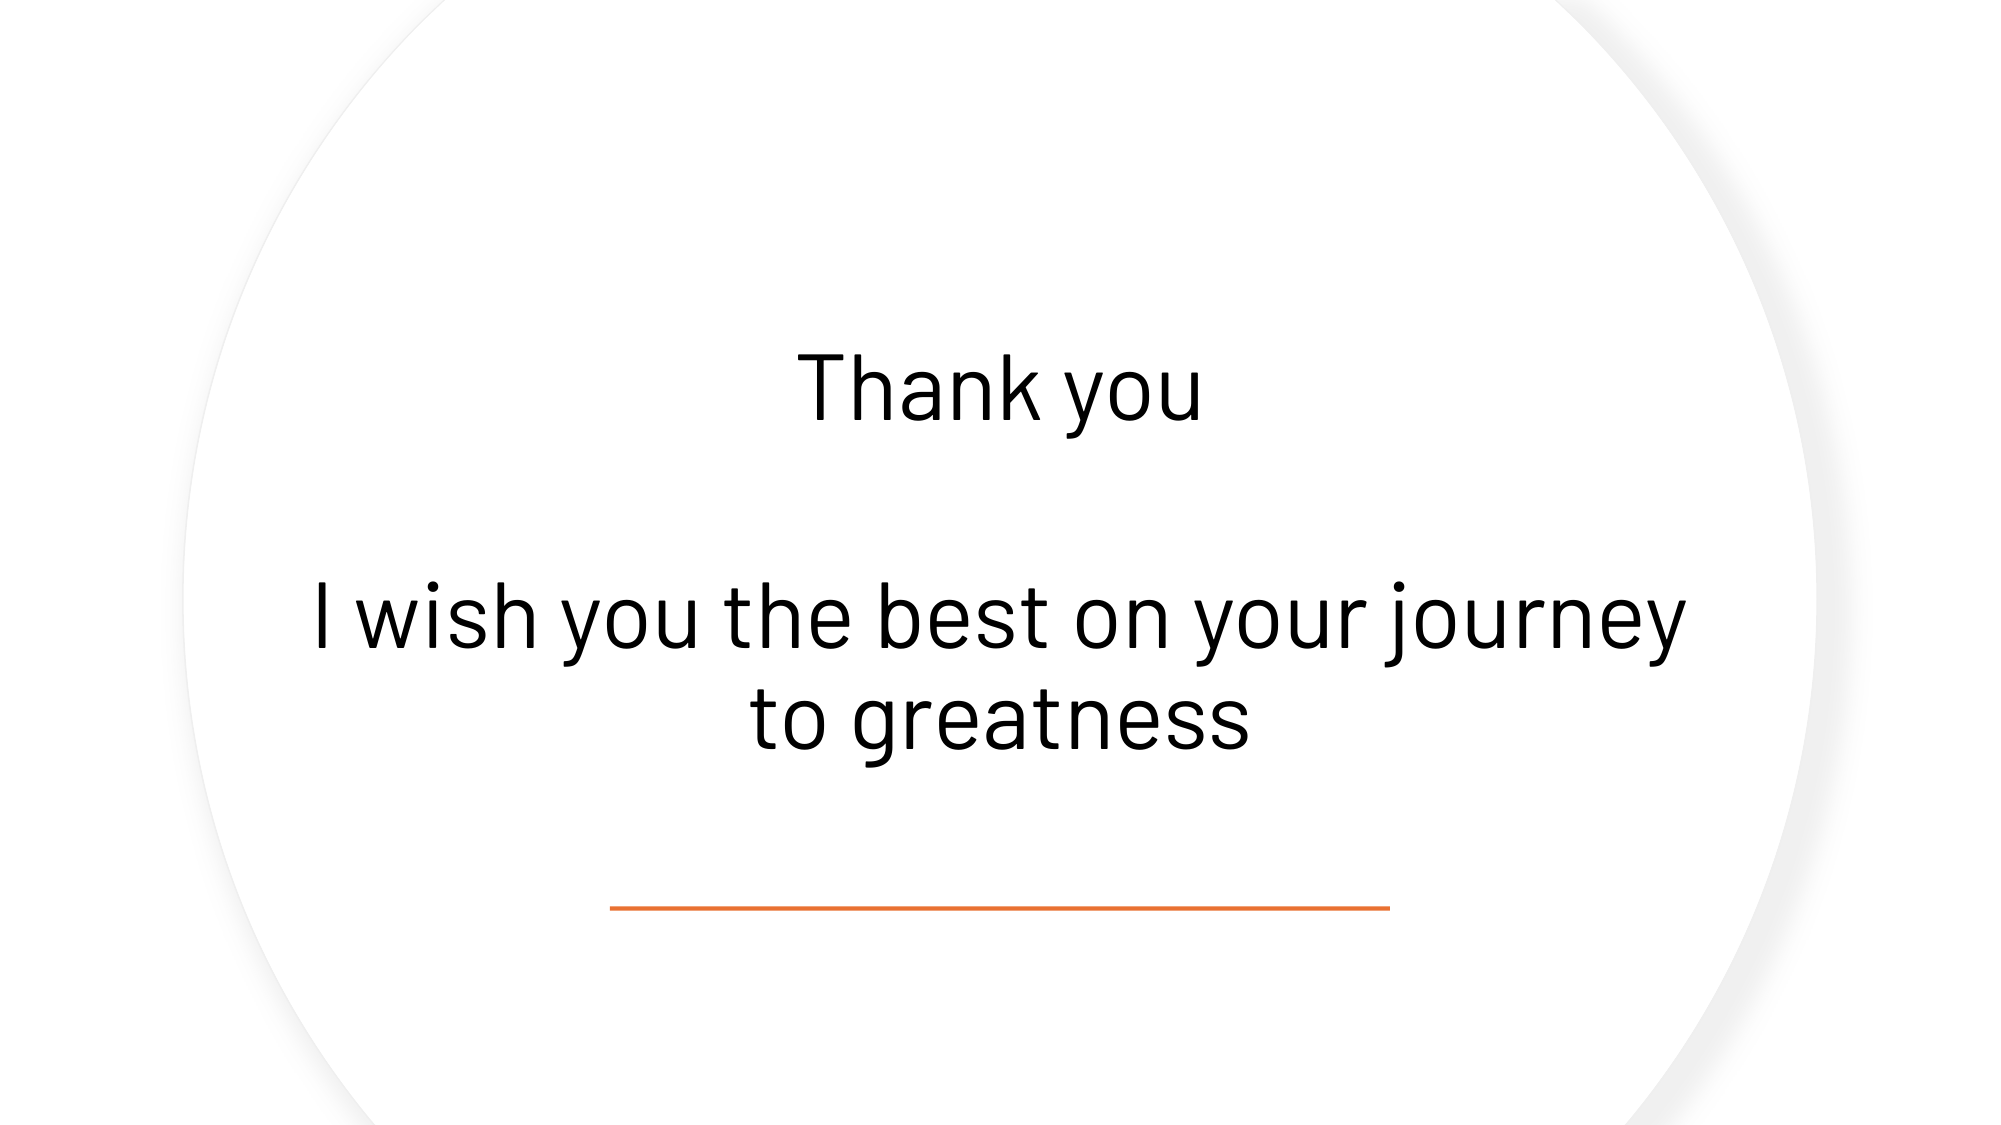

Thank you

I wish you the best on your journey to greatness